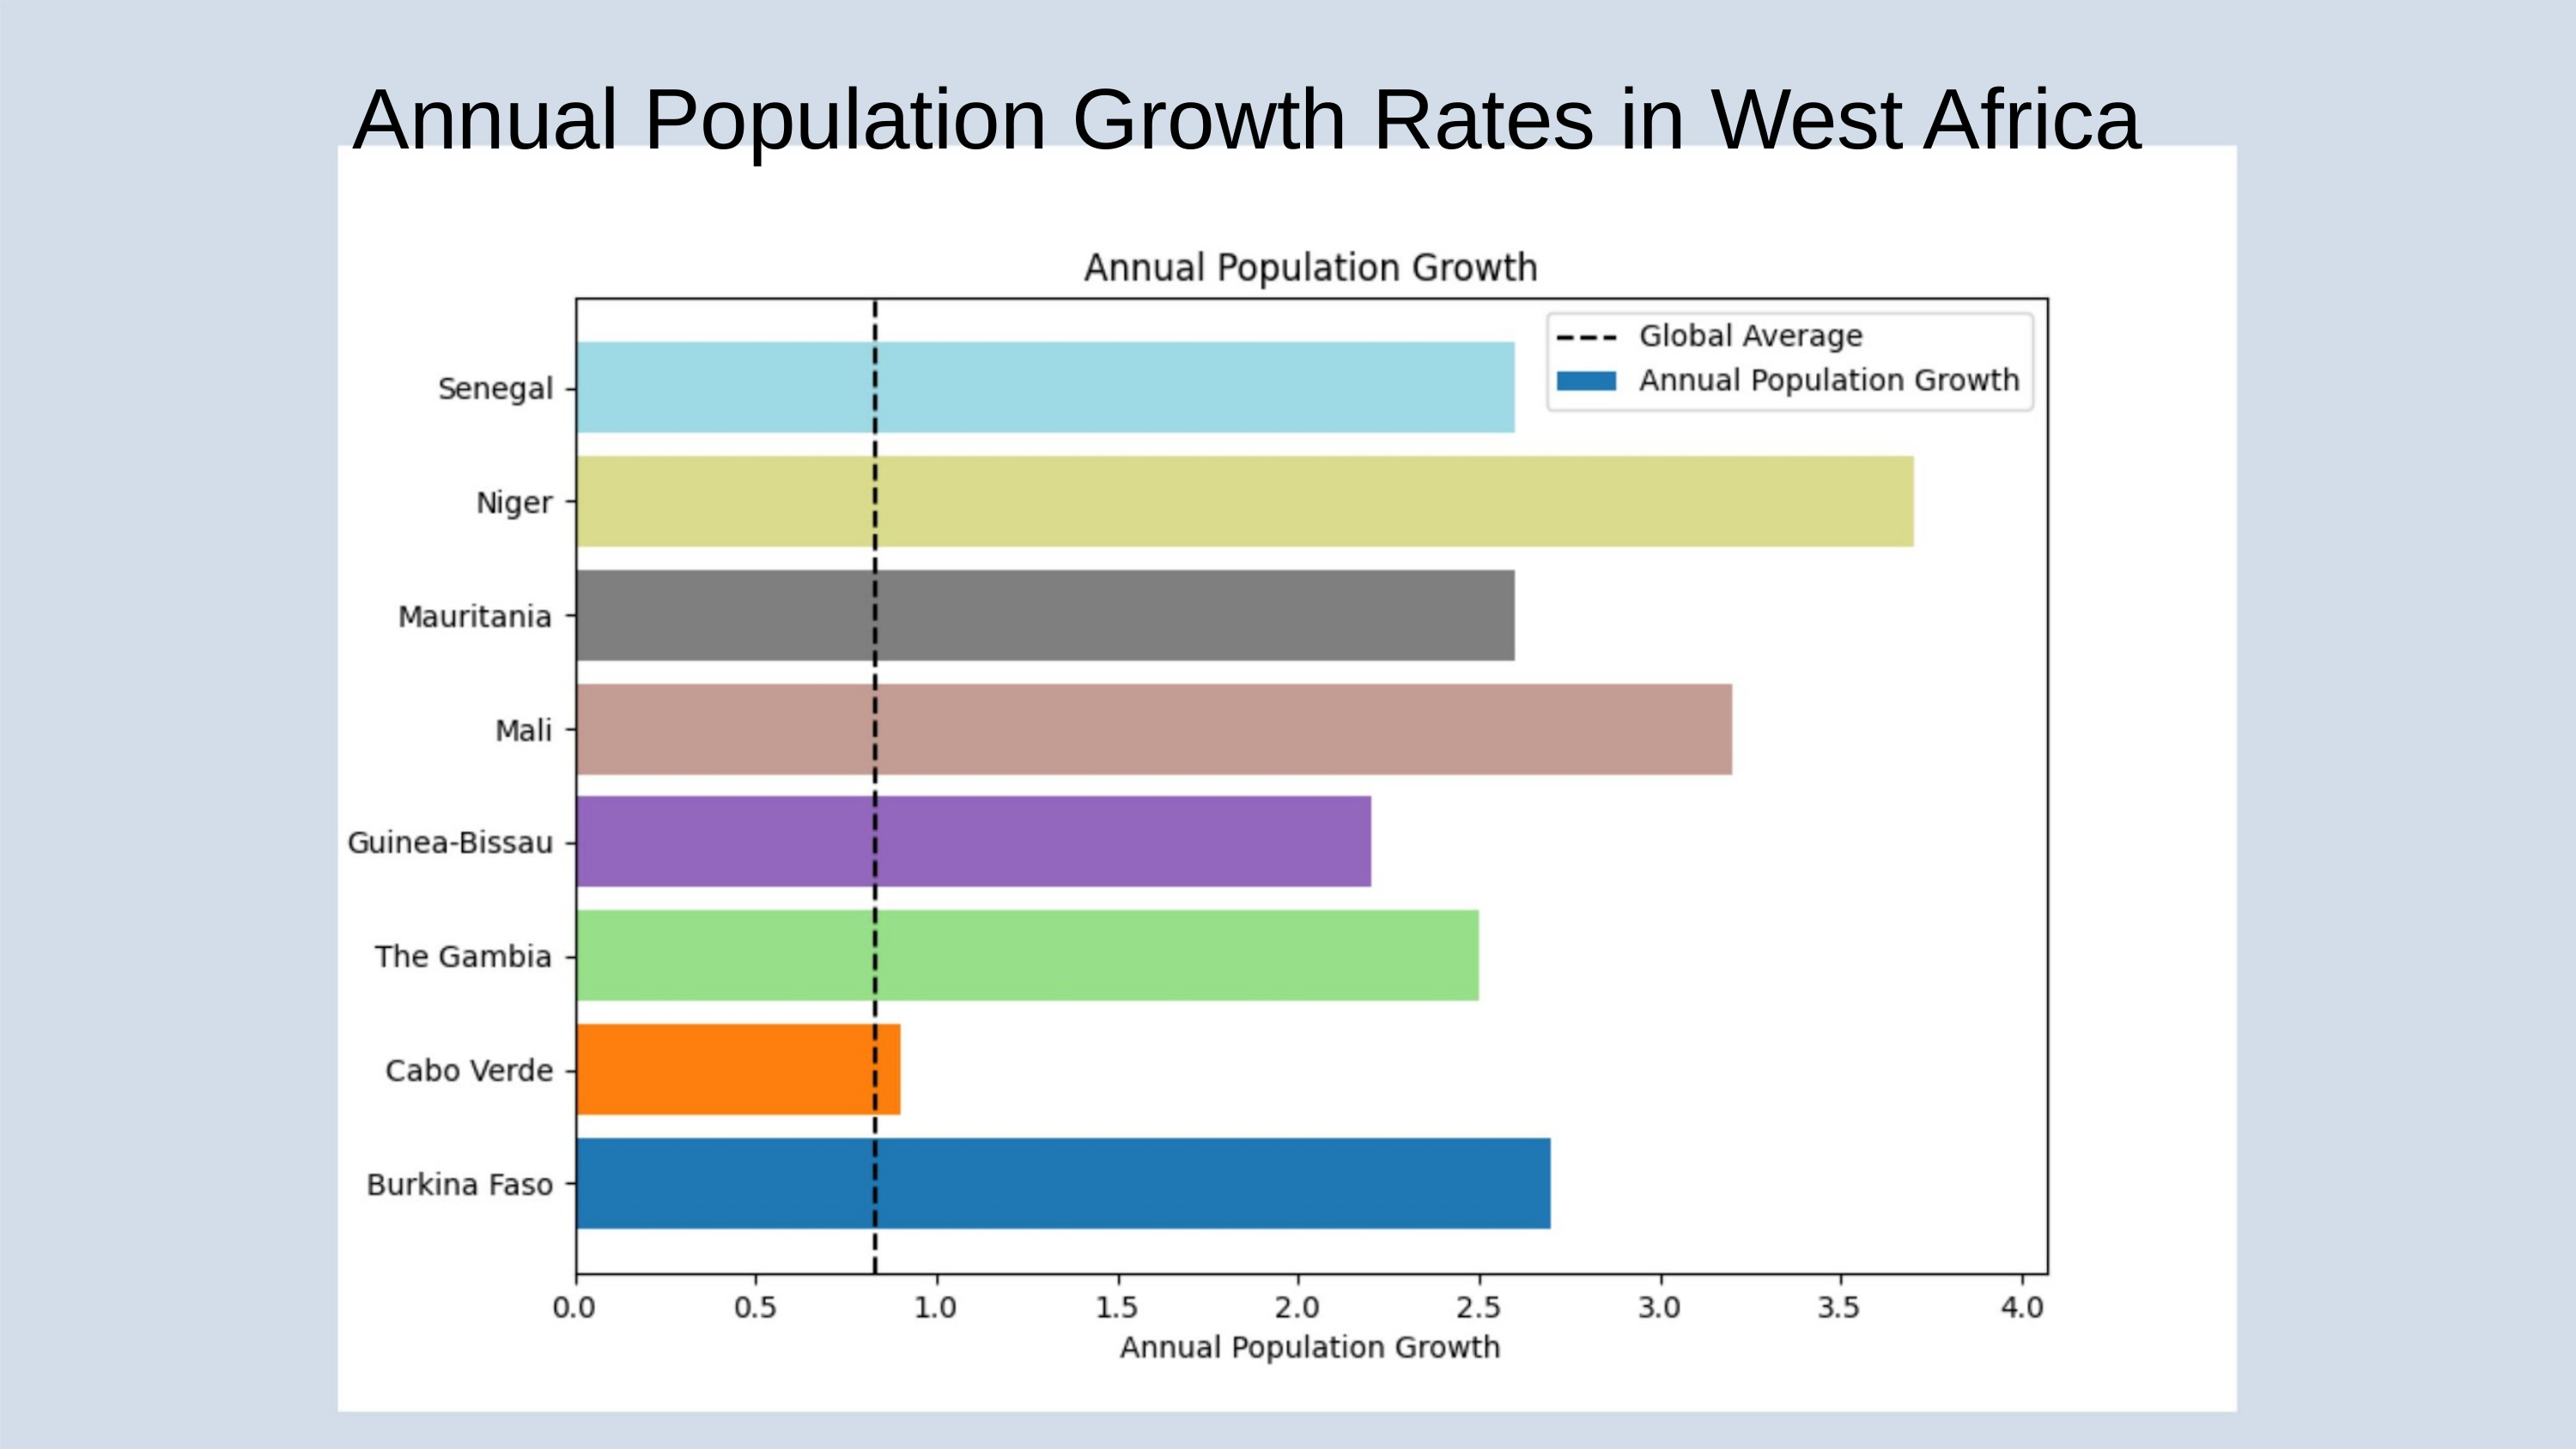

Annual Population Growth Rates in West Africa